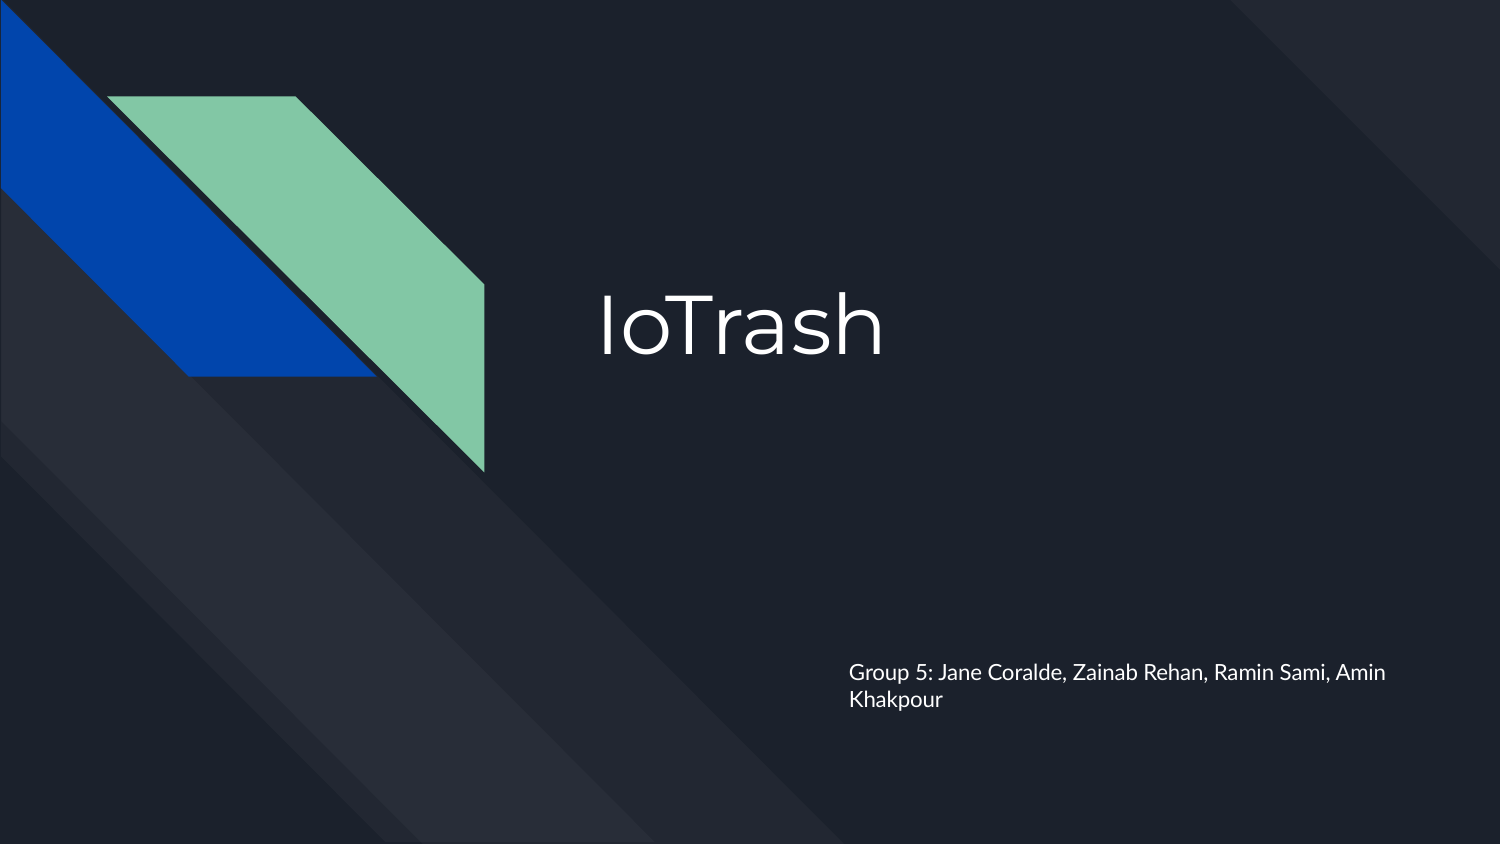

# IoTrash
Group 5: Jane Coralde, Zainab Rehan, Ramin Sami, Amin Khakpour